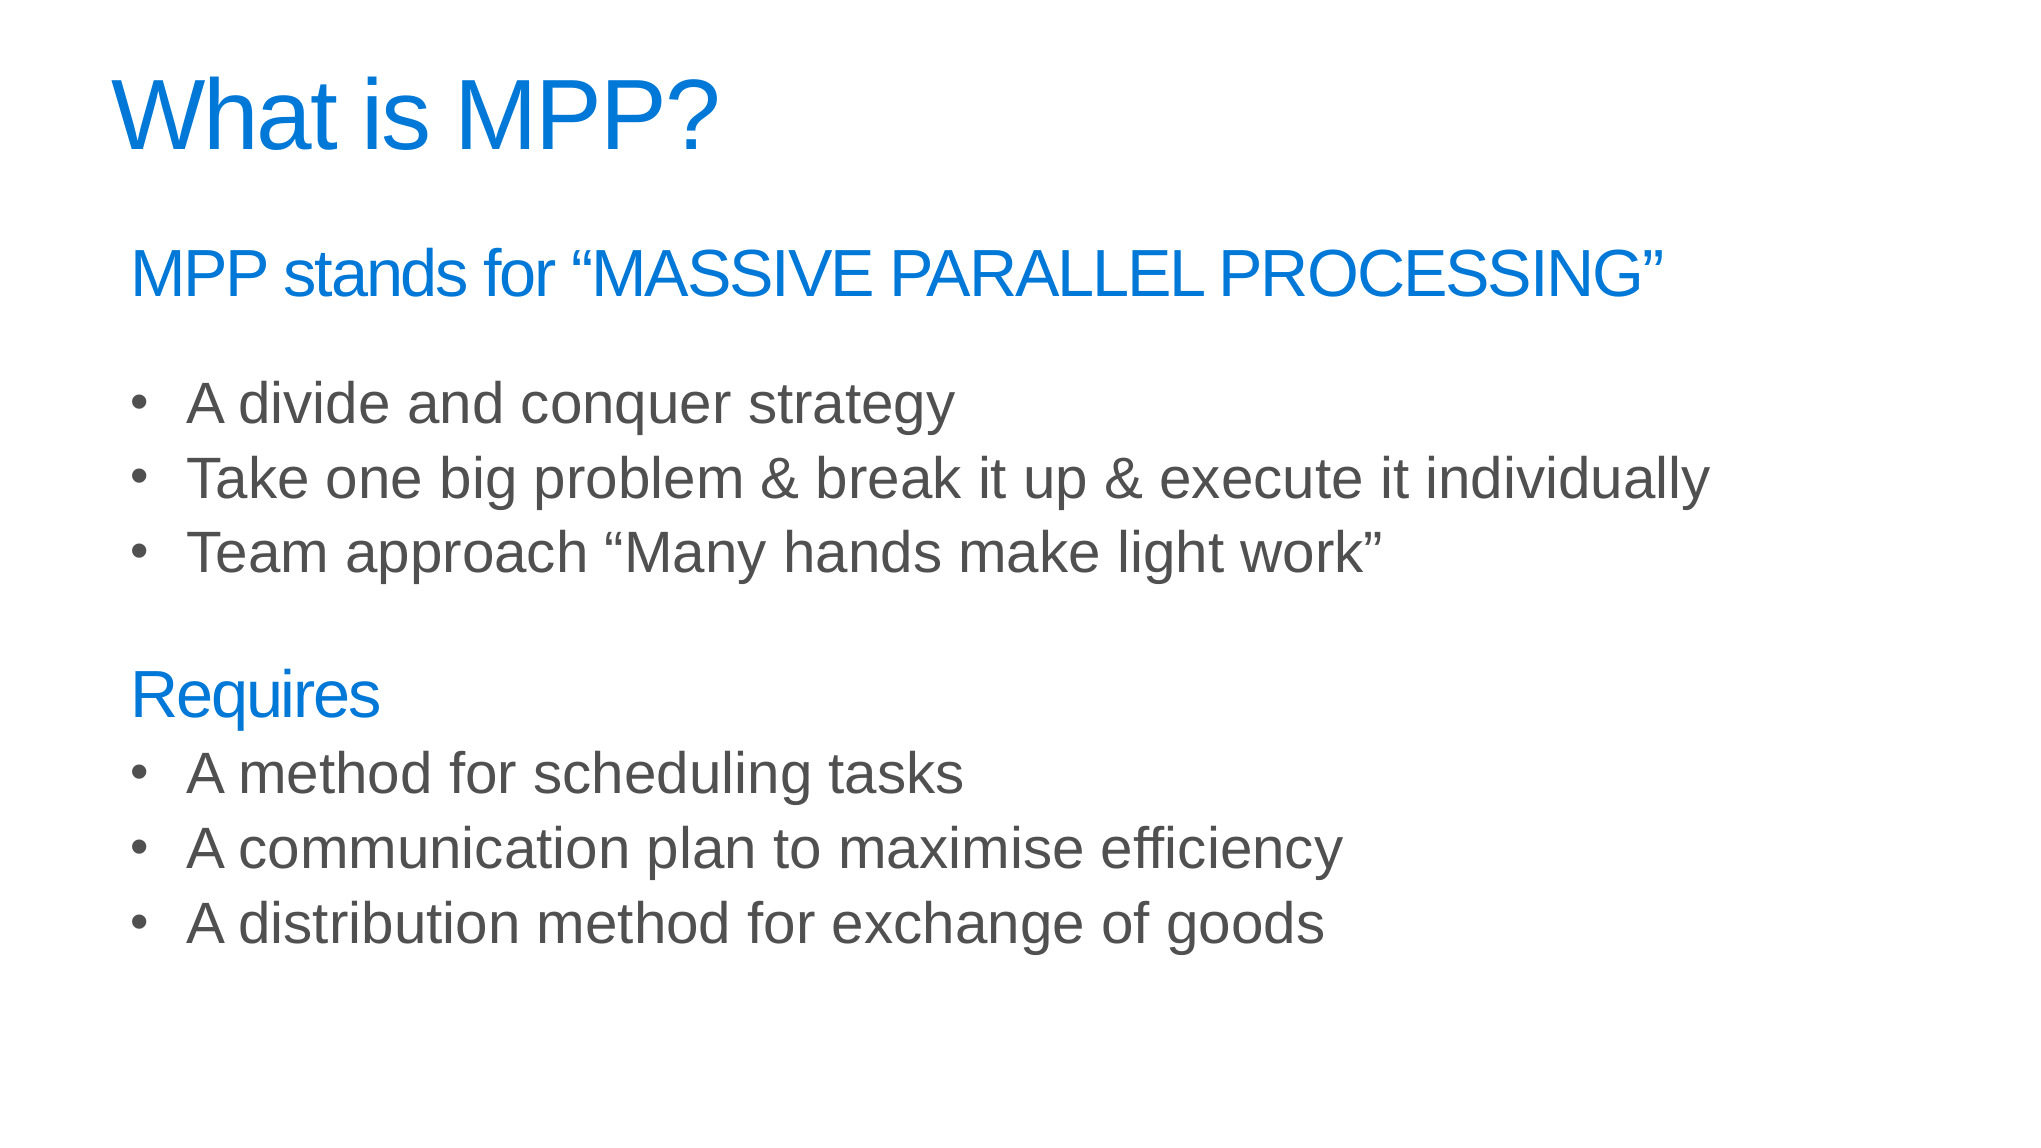

# What is MPP?
MPP stands for “MASSIVE PARALLEL PROCESSING”
A divide and conquer strategy
Take one big problem & break it up & execute it individually
Team approach “Many hands make light work”

Requires
A method for scheduling tasks
A communication plan to maximise efficiency
A distribution method for exchange of goods